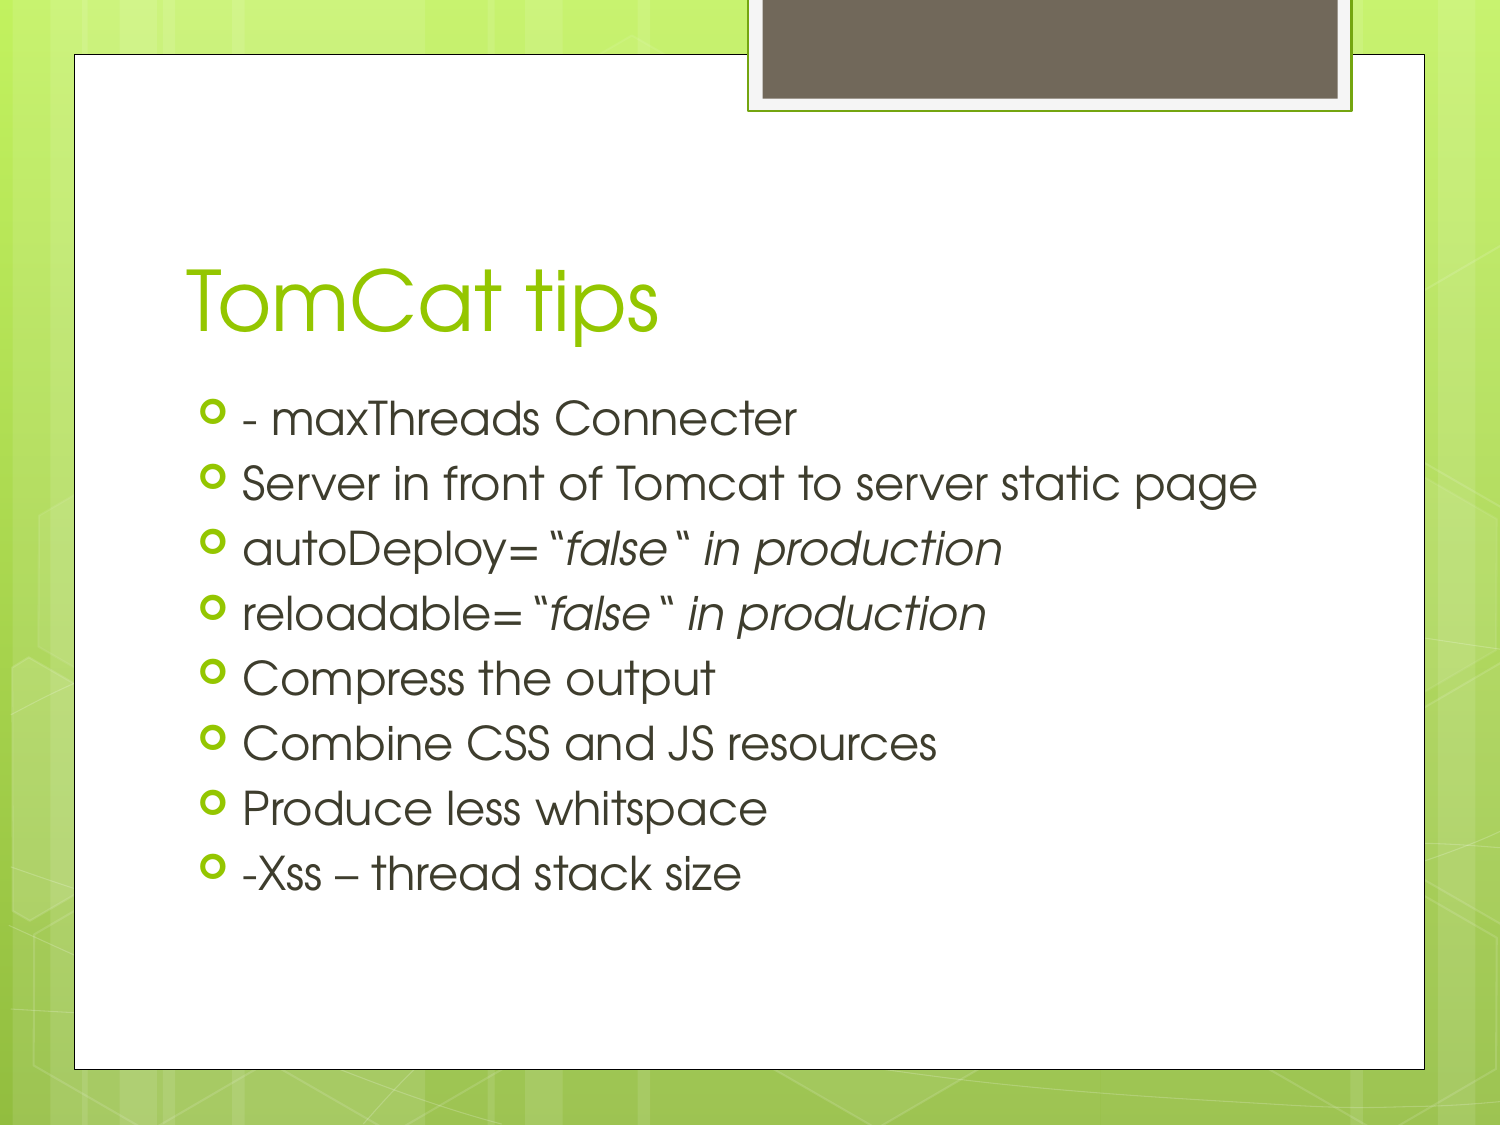

# TomCat tips
- maxThreads Connecter
Server in front of Tomcat to server static page
autoDeploy=“false“ in production
reloadable=“false“ in production
Compress the output
Combine CSS and JS resources
Produce less whitspace
-Xss – thread stack size